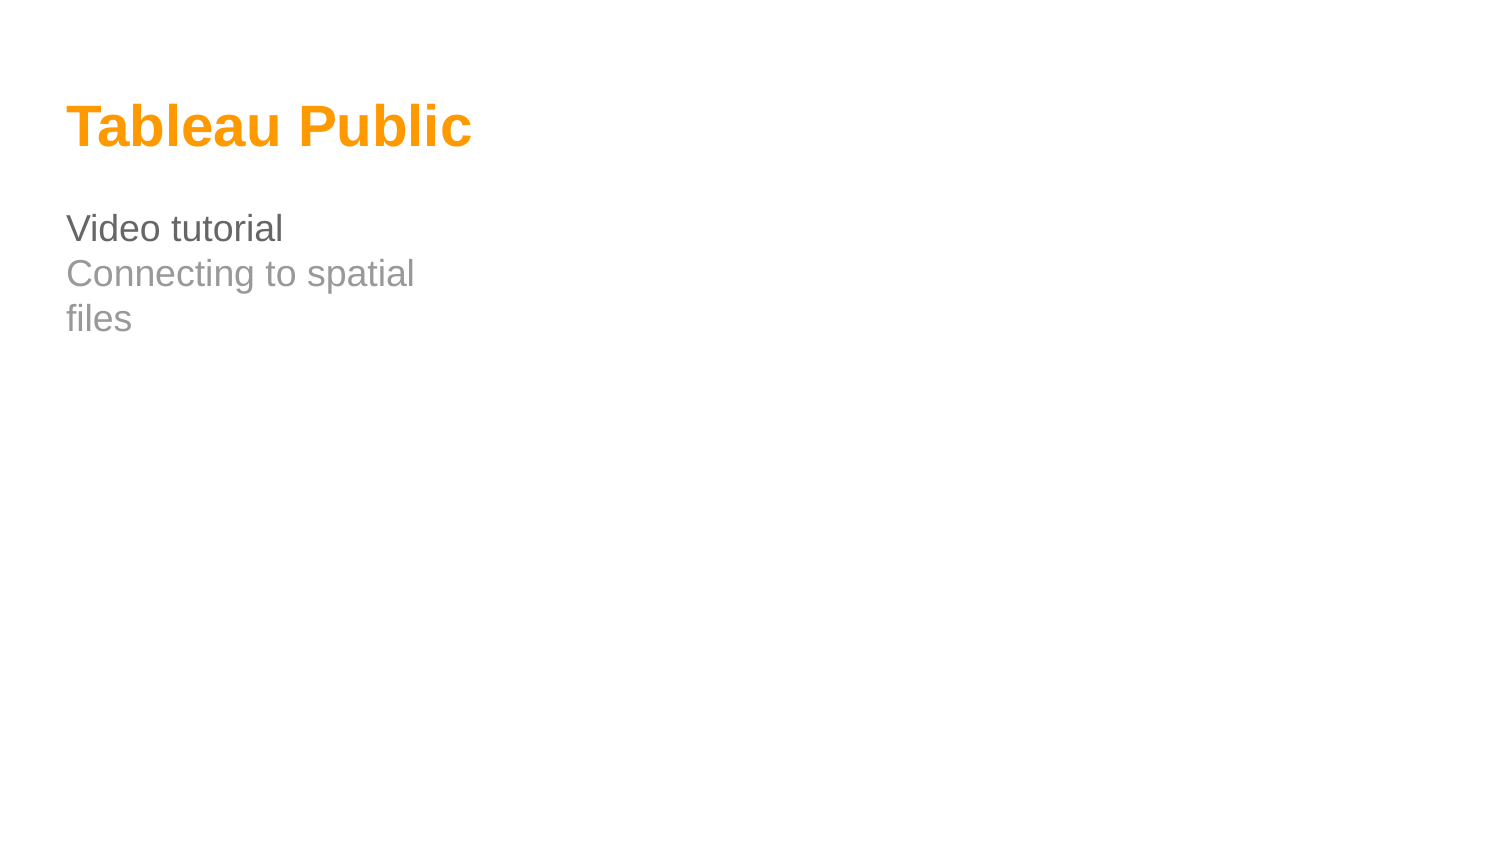

# Tableau Public
Video tutorial
Connecting to spatial files